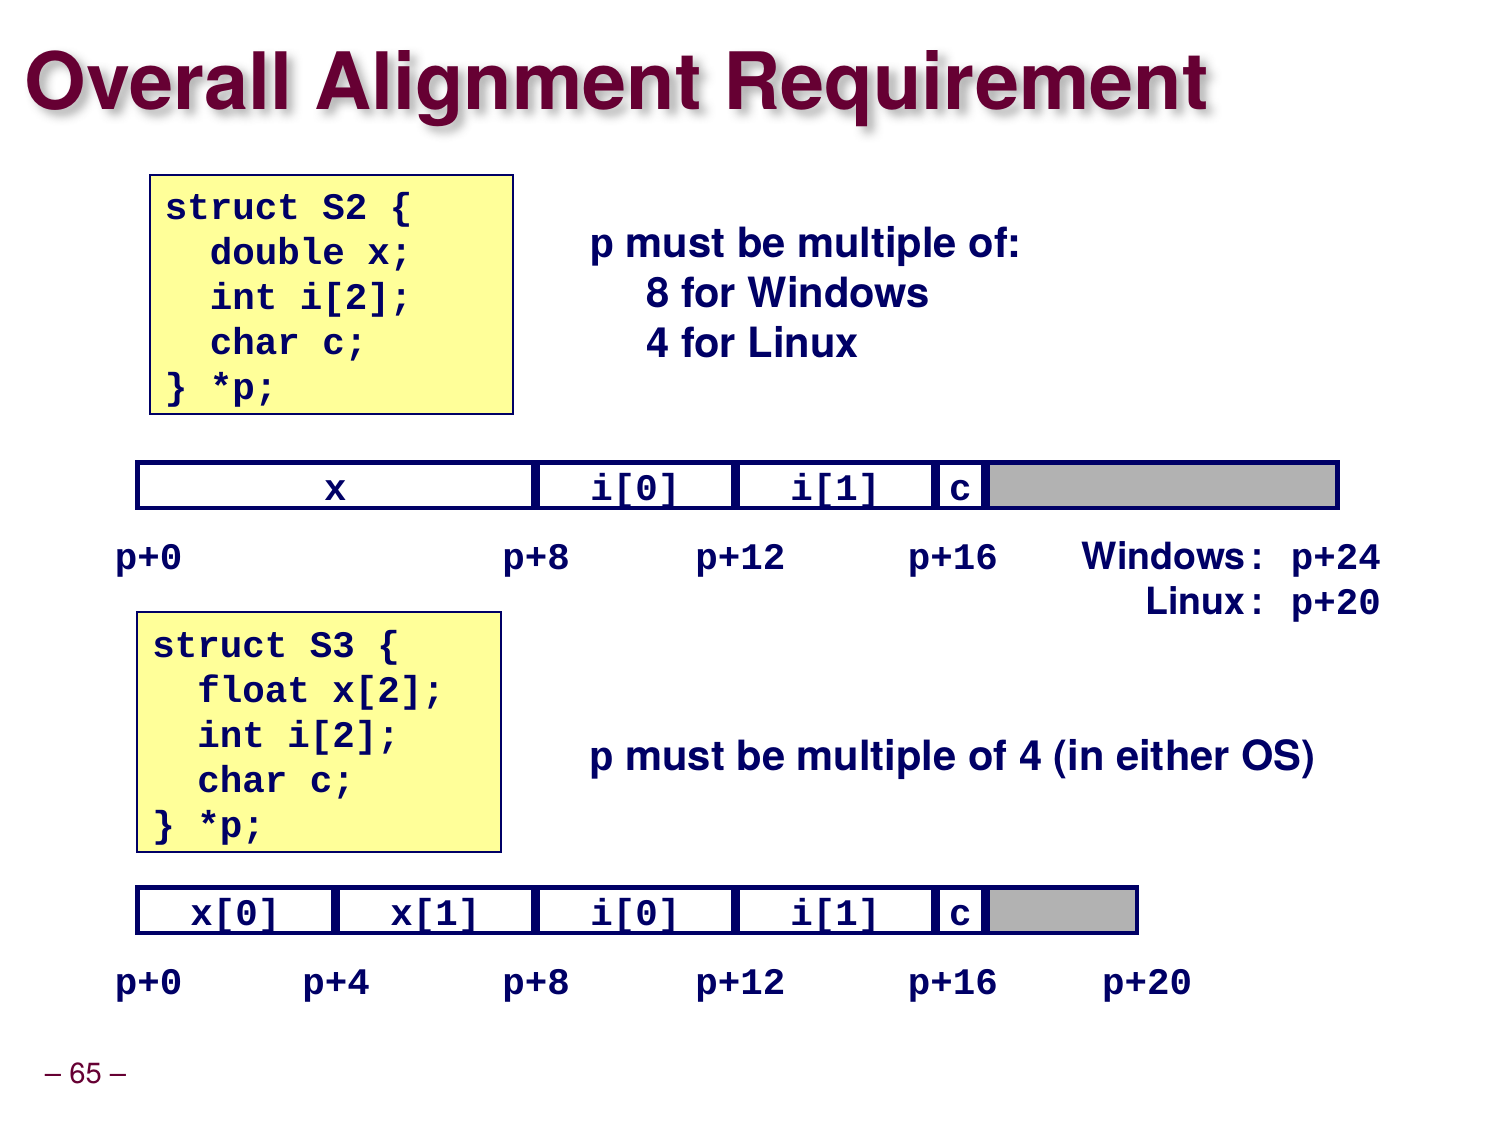

# Overall Alignment Requirement
struct S2 {
  double x;
  int i[2];
  char c;
} *p;
p must be multiple of:
	8 for Windows
	4 for Linux
x
i[0]
i[1]
c

p+0
p+8
p+12
p+16
Windows: p+24
Linux: p+20
struct S3 {
  float x[2];
  int i[2];
  char c;
} *p;
p must be multiple of 4 (in either OS)
x[0]
x[1]
i[0]
i[1]
c

p+0
p+4
p+8
p+12
p+16
p+20